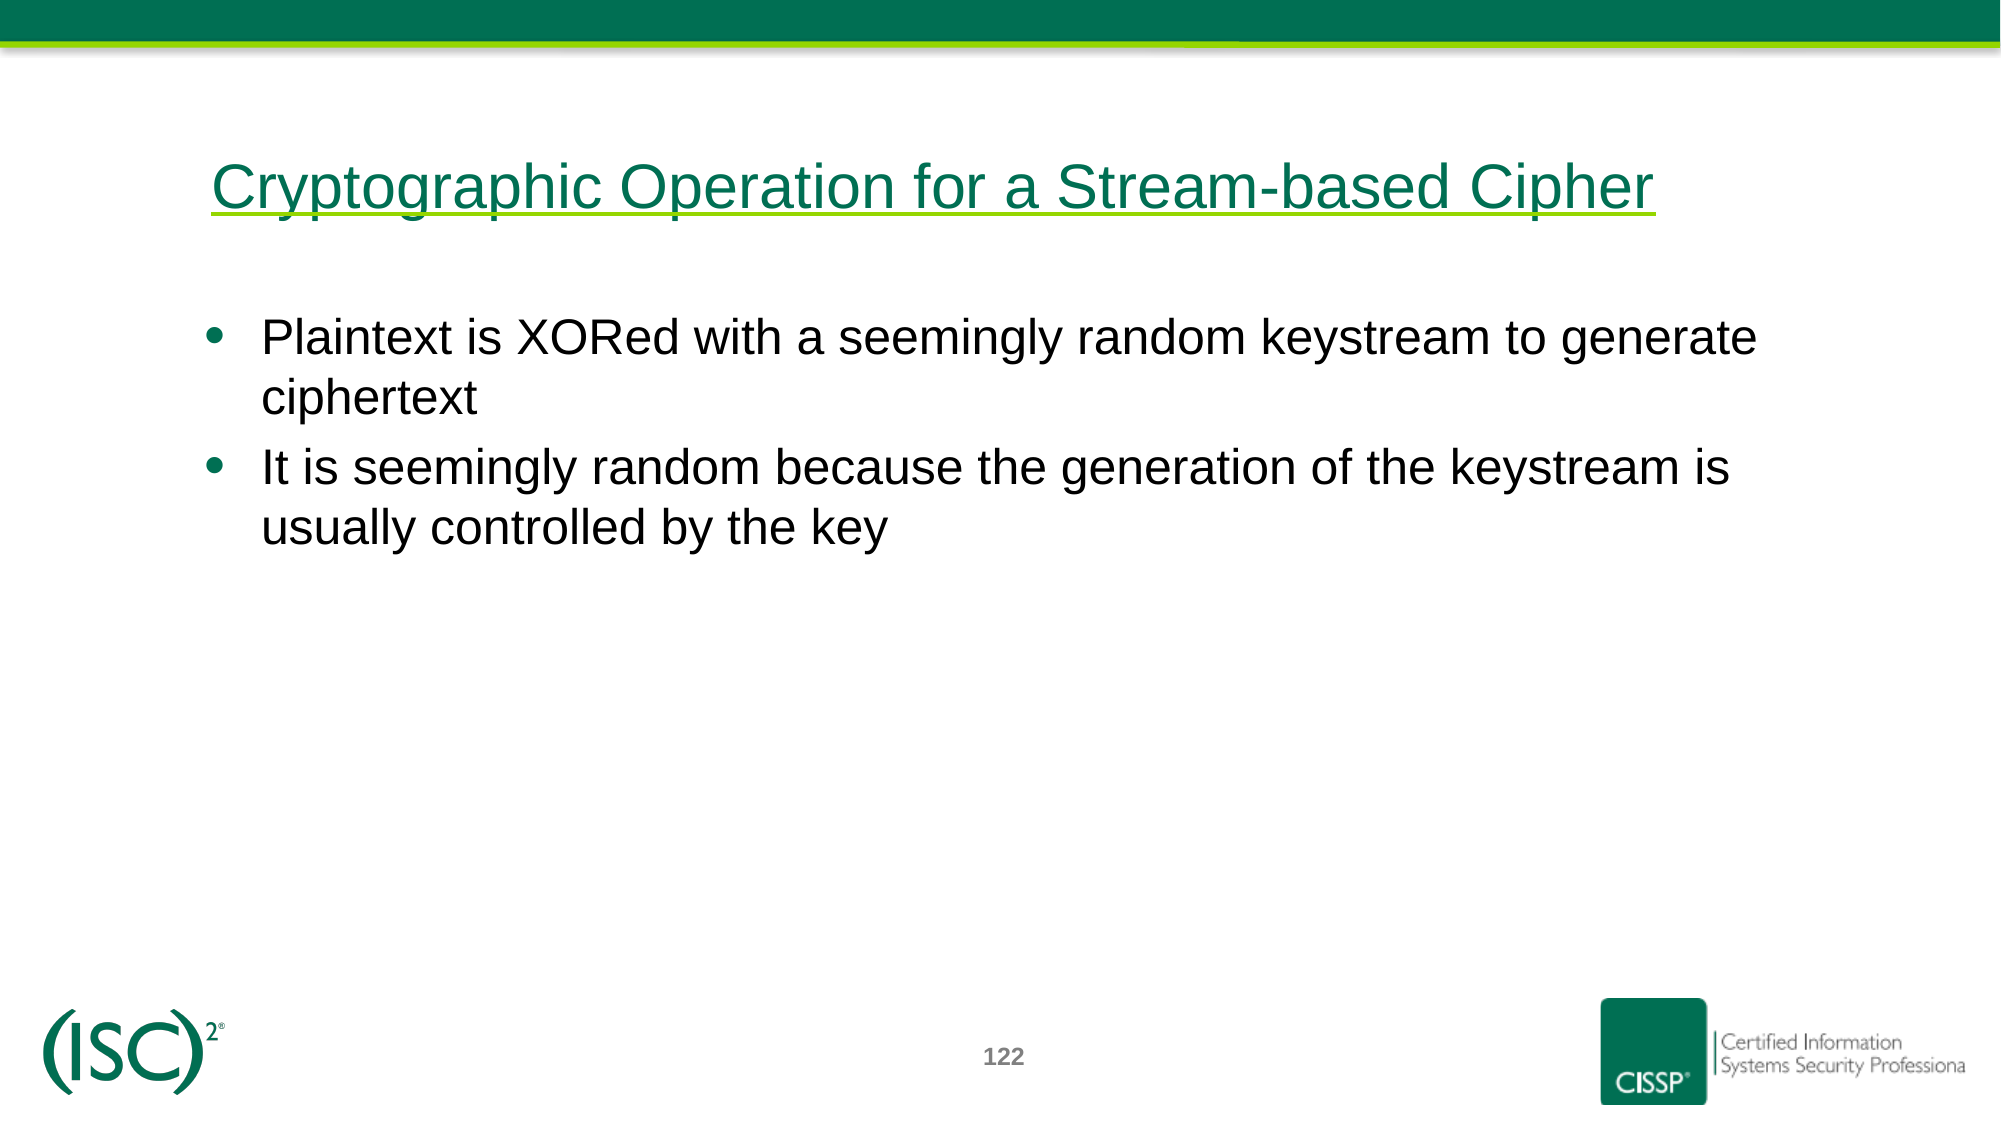

# Cryptographic Operation for a Stream-based Cipher
Plaintext is XORed with a seemingly random keystream to generate ciphertext
It is seemingly random because the generation of the keystream is usually controlled by the key